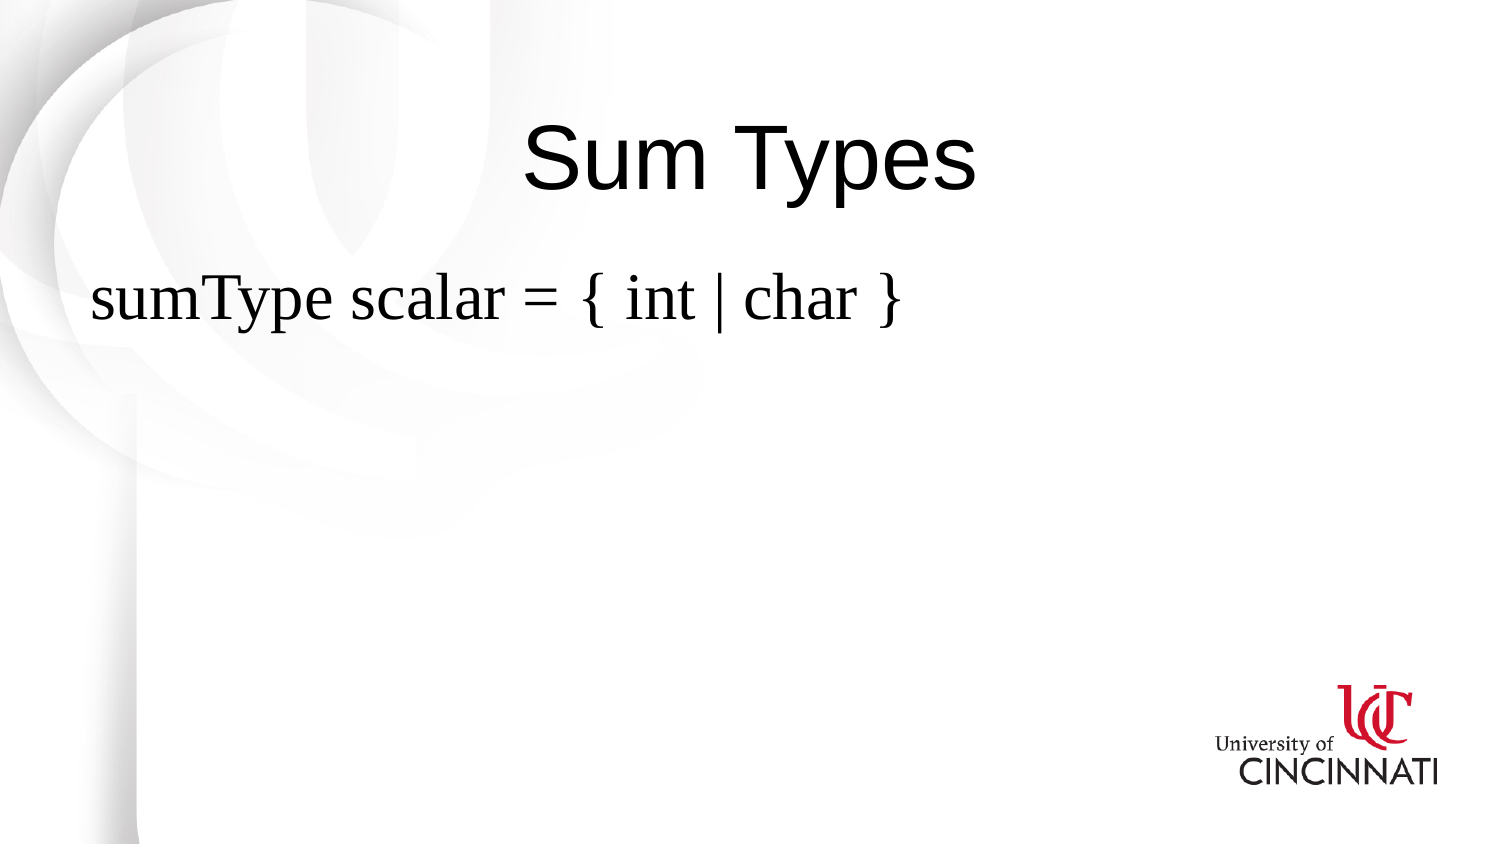

# Sum Types
sumType scalar = { int | char }